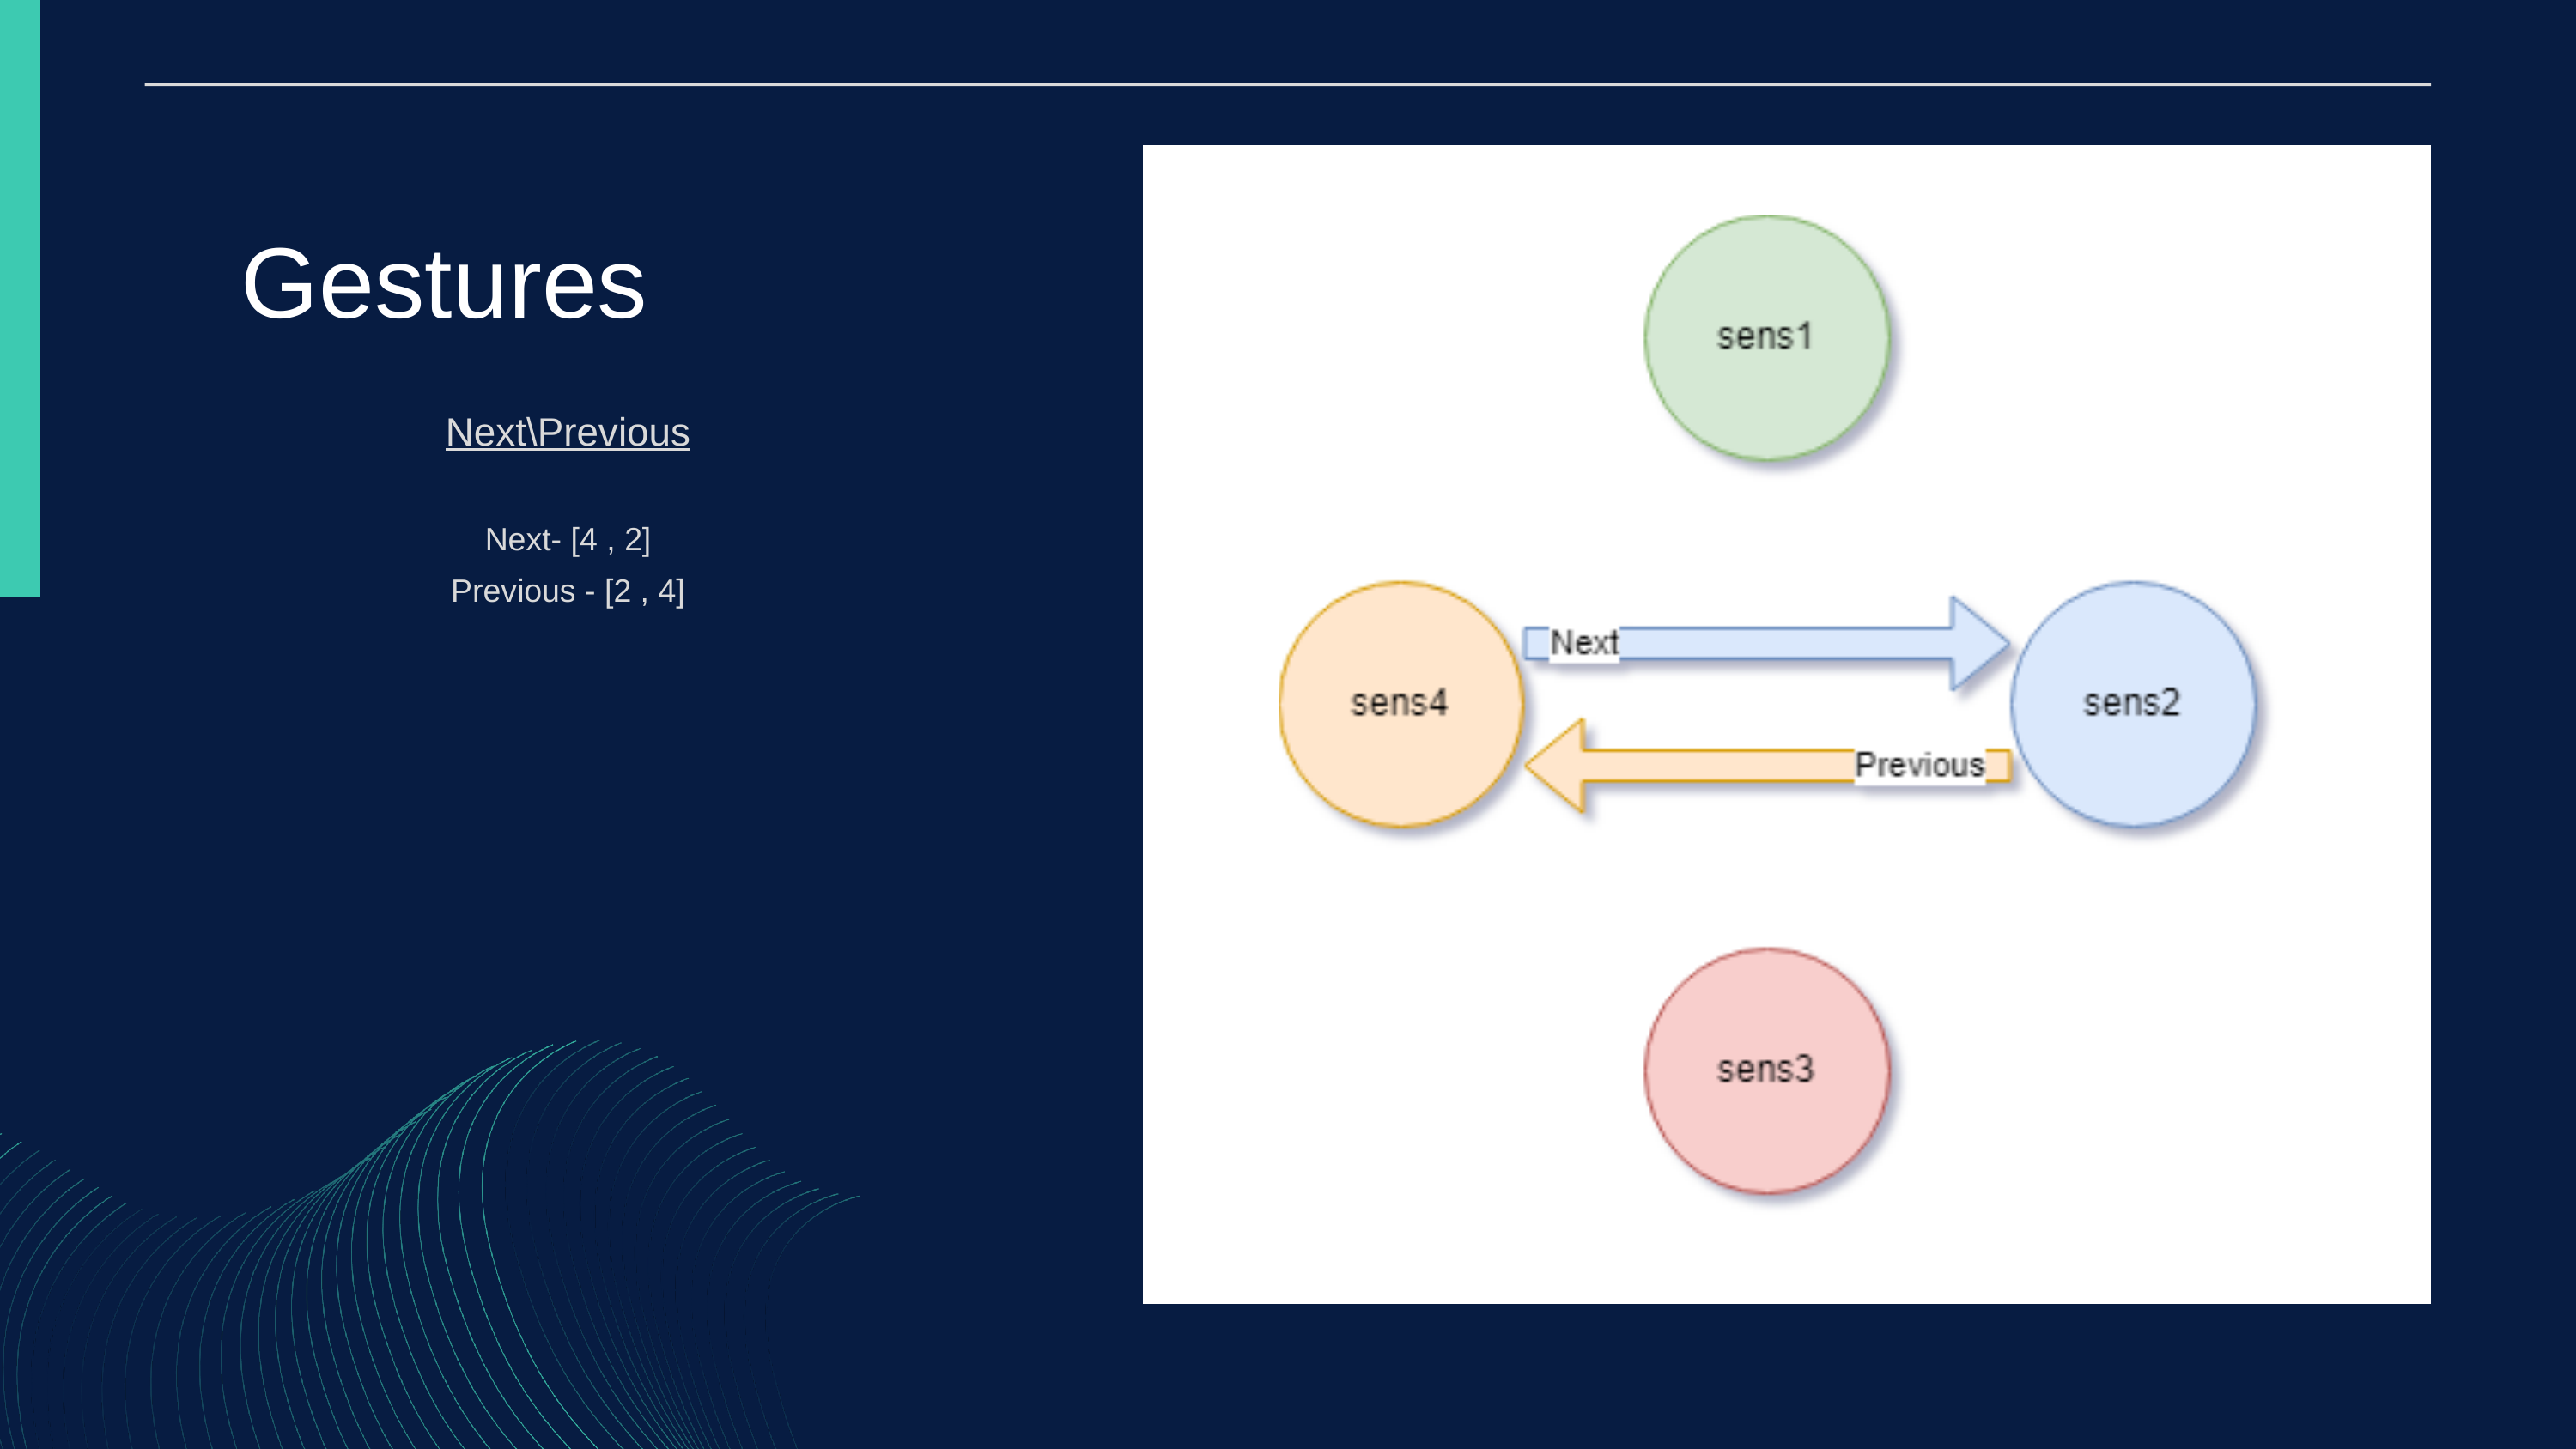

Gestures

Next\Previous

Next- [4 , 2]
Previous - [2 , 4]